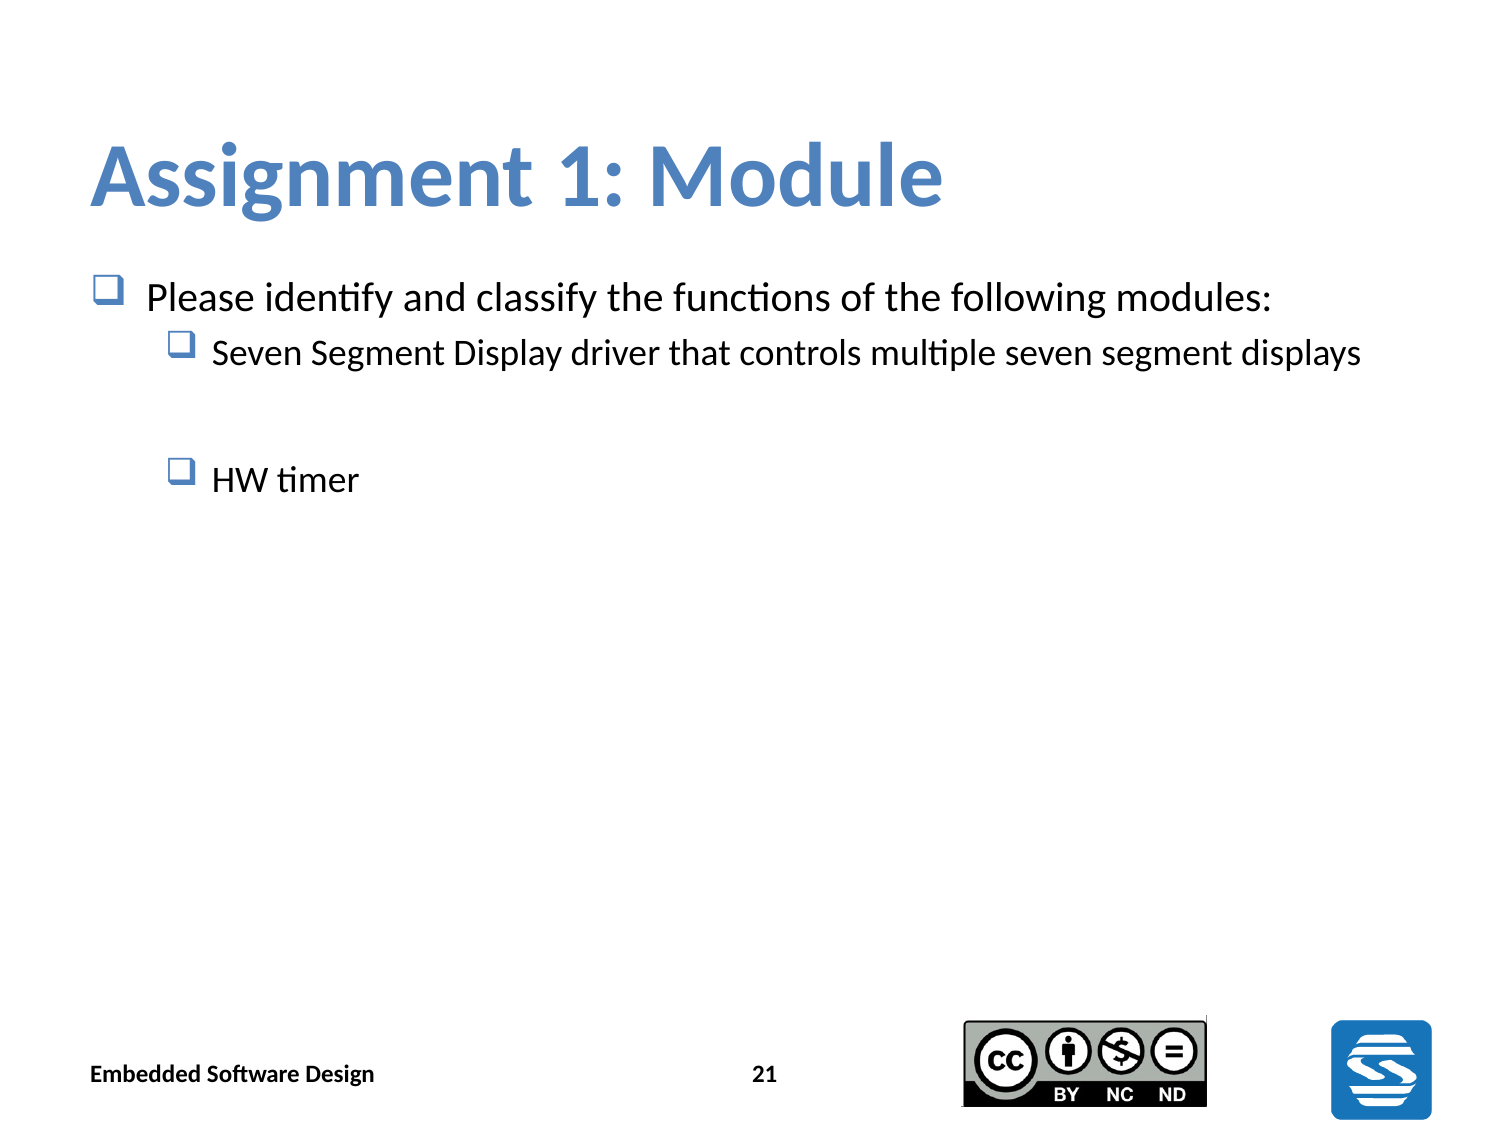

# Assignment 1: Module
Please identify and classify the functions of the following modules:
Seven Segment Display driver that controls multiple seven segment displays

HW timer
Embedded Software Design
21